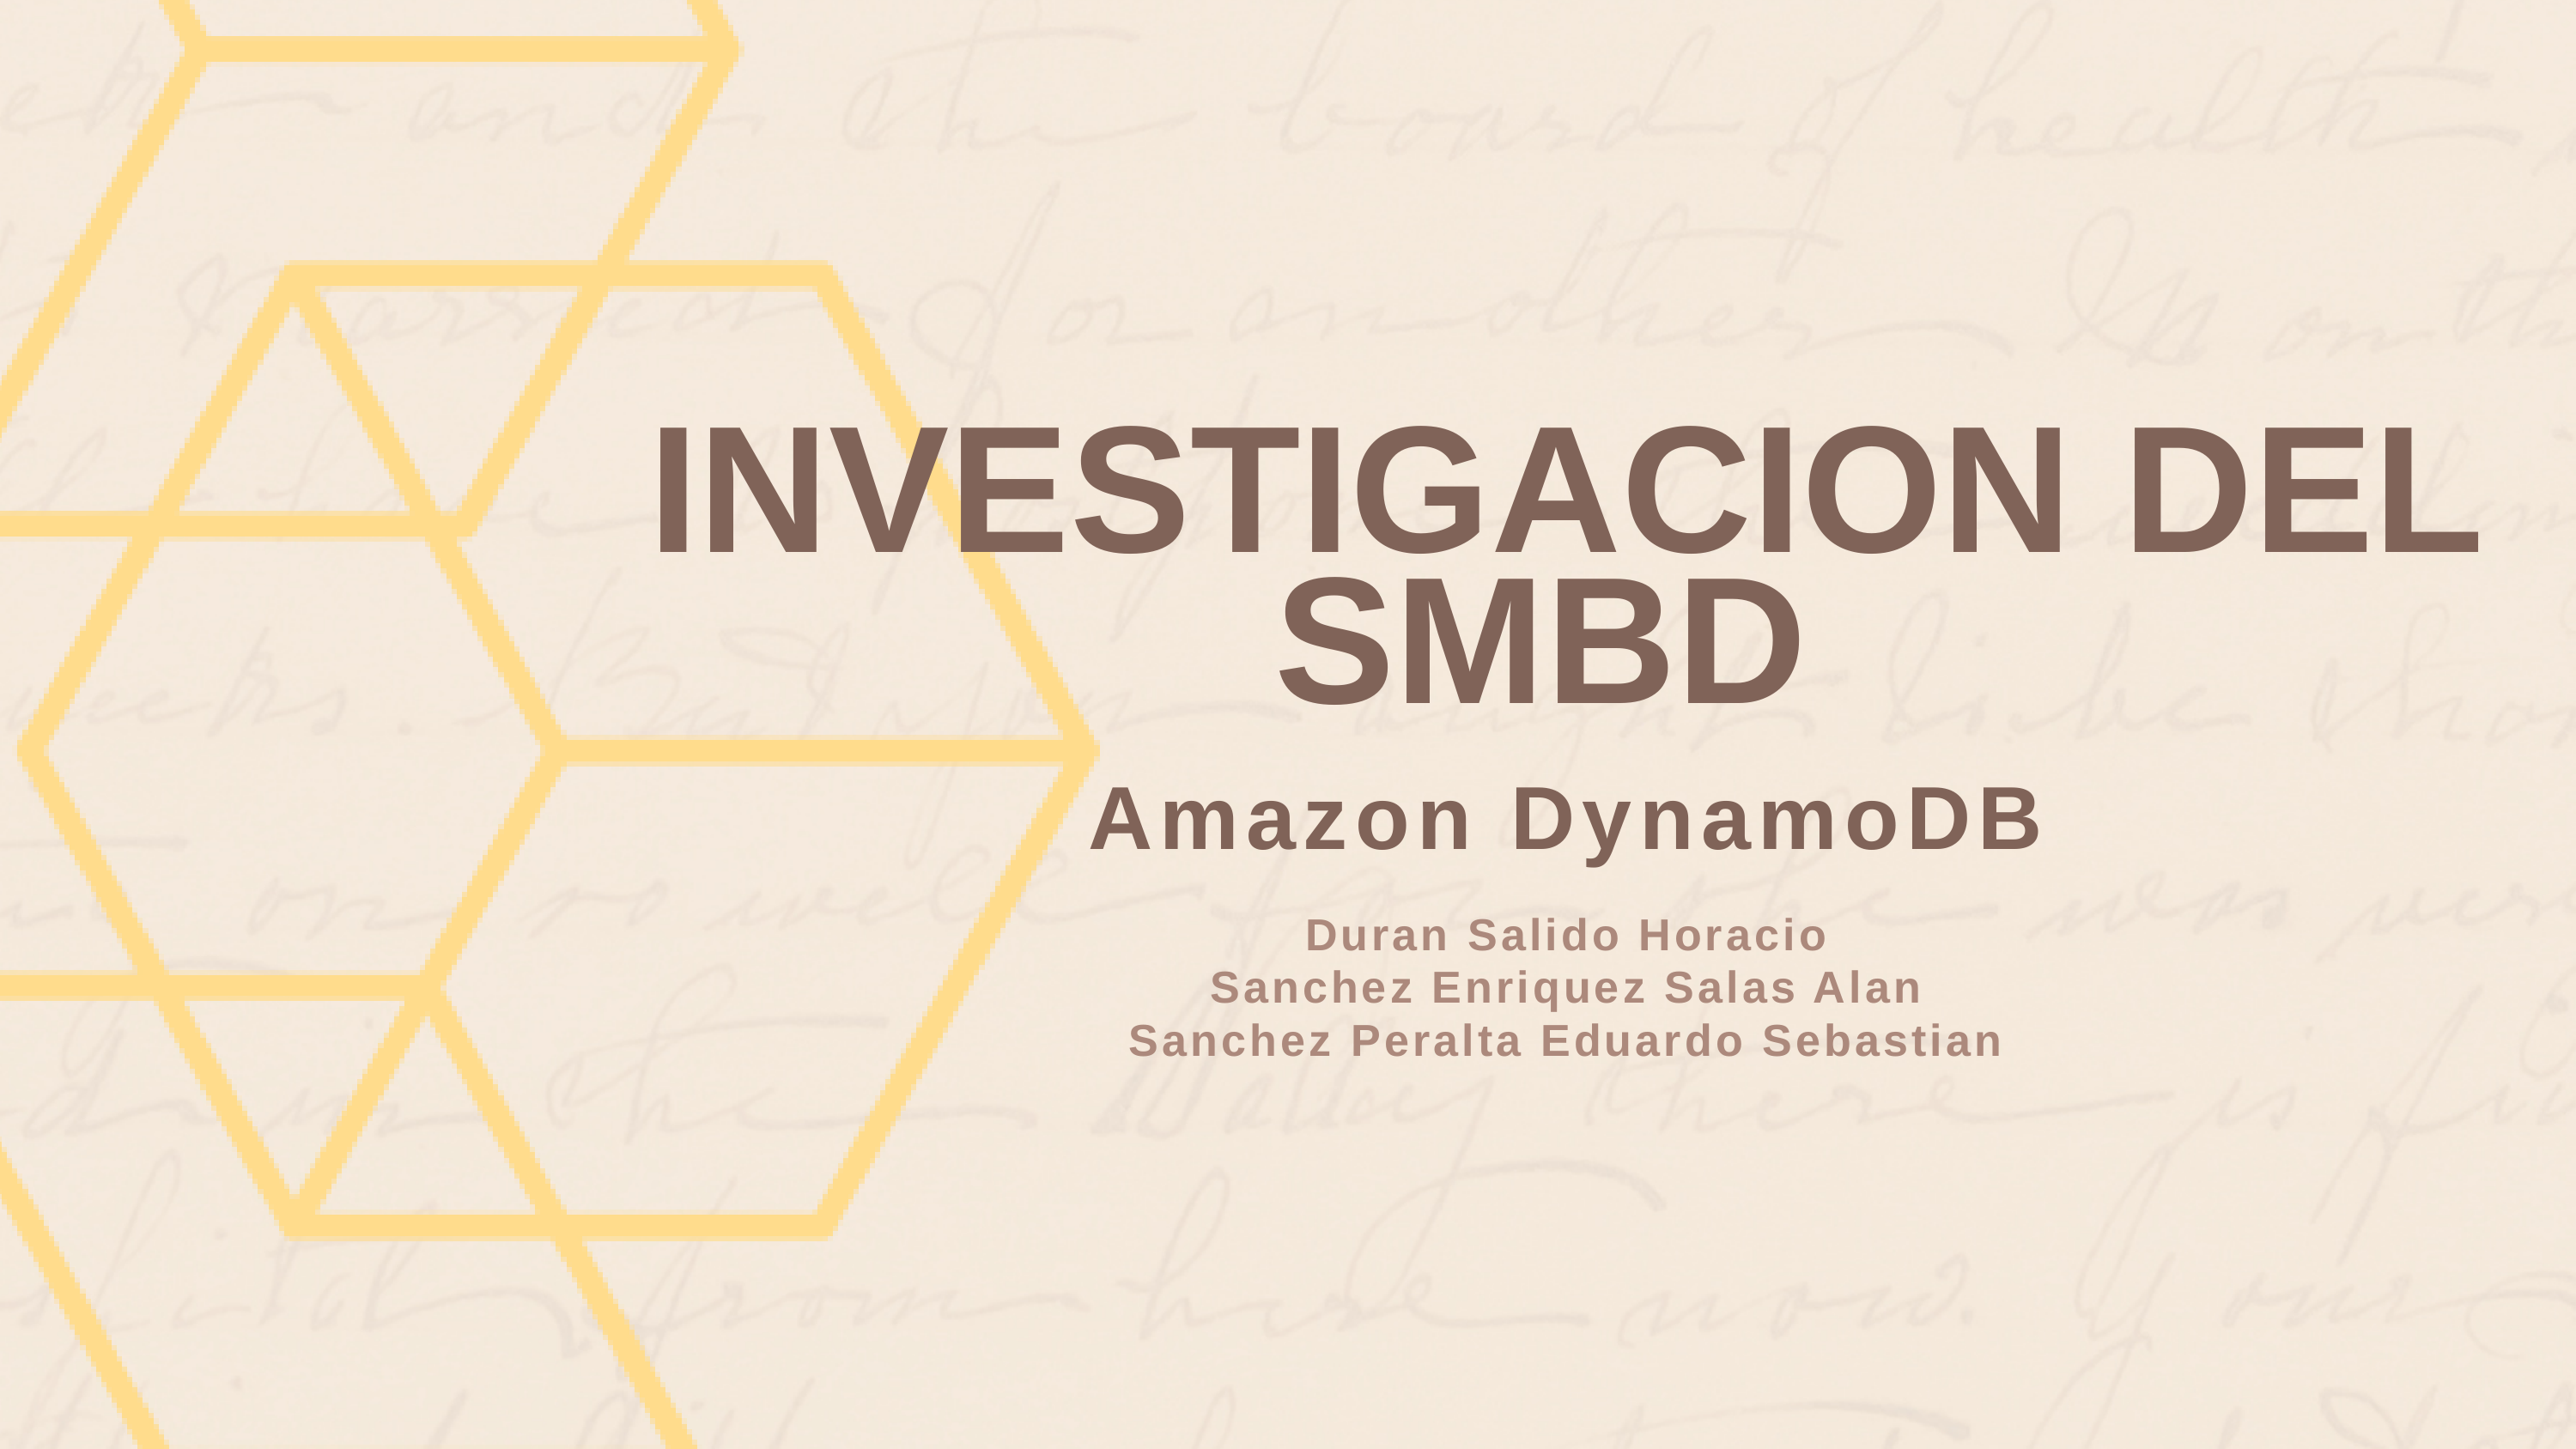

INVESTIGACION DEL SMBD
Amazon DynamoDB
Duran Salido Horacio
Sanchez Enriquez Salas Alan
Sanchez Peralta Eduardo Sebastian